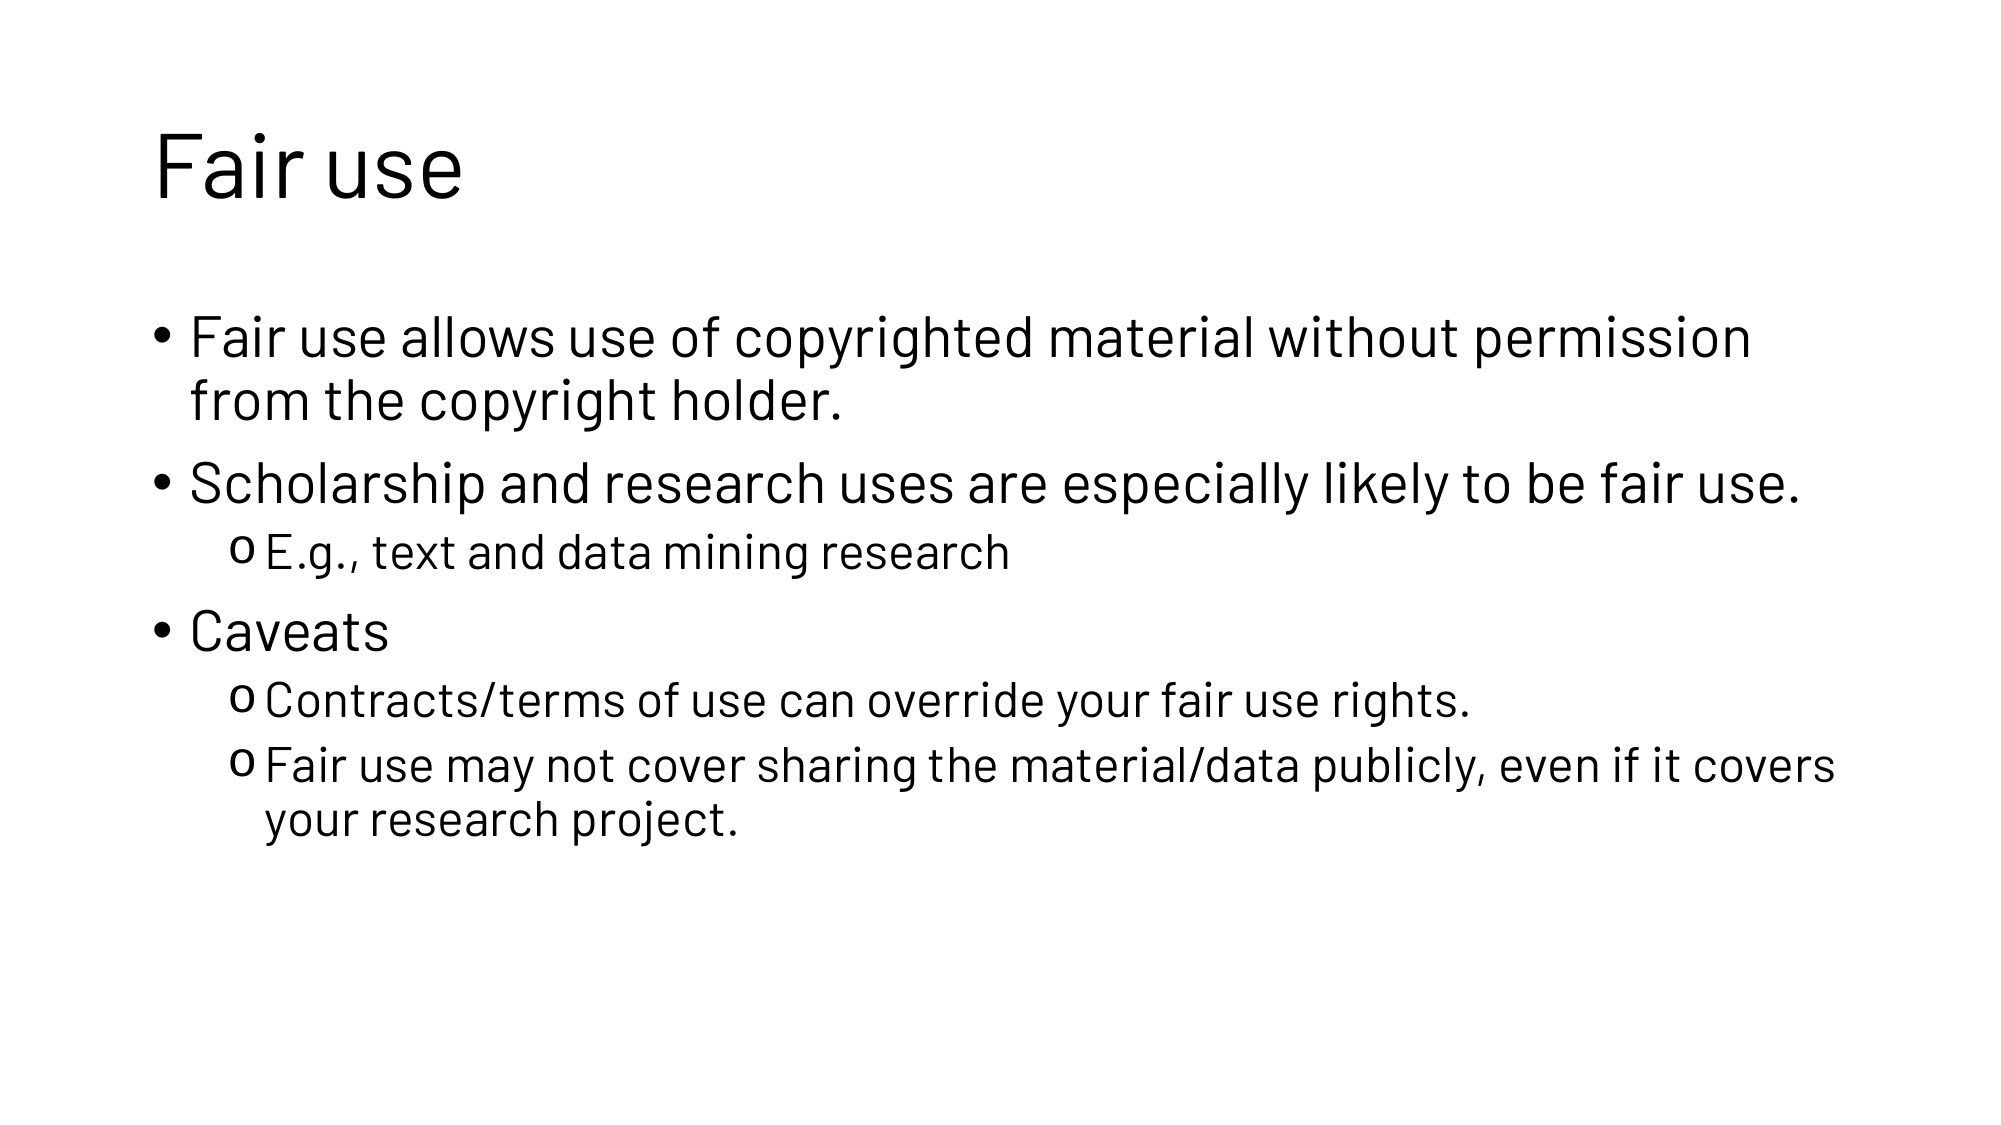

# Fair use
Fair use allows use of copyrighted material without permission from the copyright holder.
Scholarship and research uses are especially likely to be fair use.
E.g., text and data mining research
Caveats
Contracts/terms of use can override your fair use rights.
Fair use may not cover sharing the material/data publicly, even if it covers your research project.